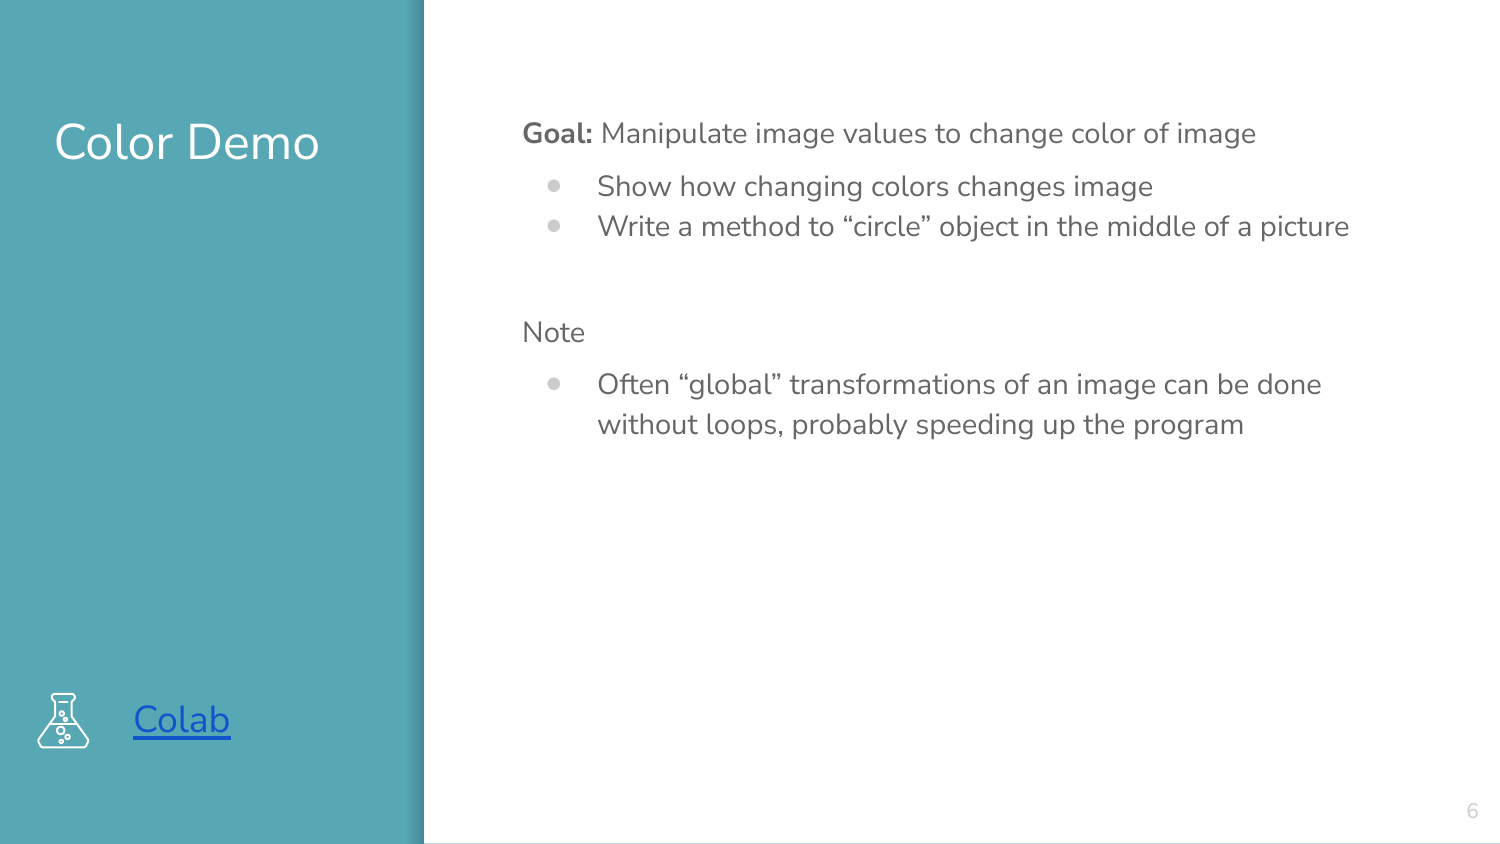

# Color Demo
Goal: Manipulate image values to change color of image
Show how changing colors changes image
Write a method to “circle” object in the middle of a picture

Note
Often “global” transformations of an image can be done without loops, probably speeding up the program

Colab
6